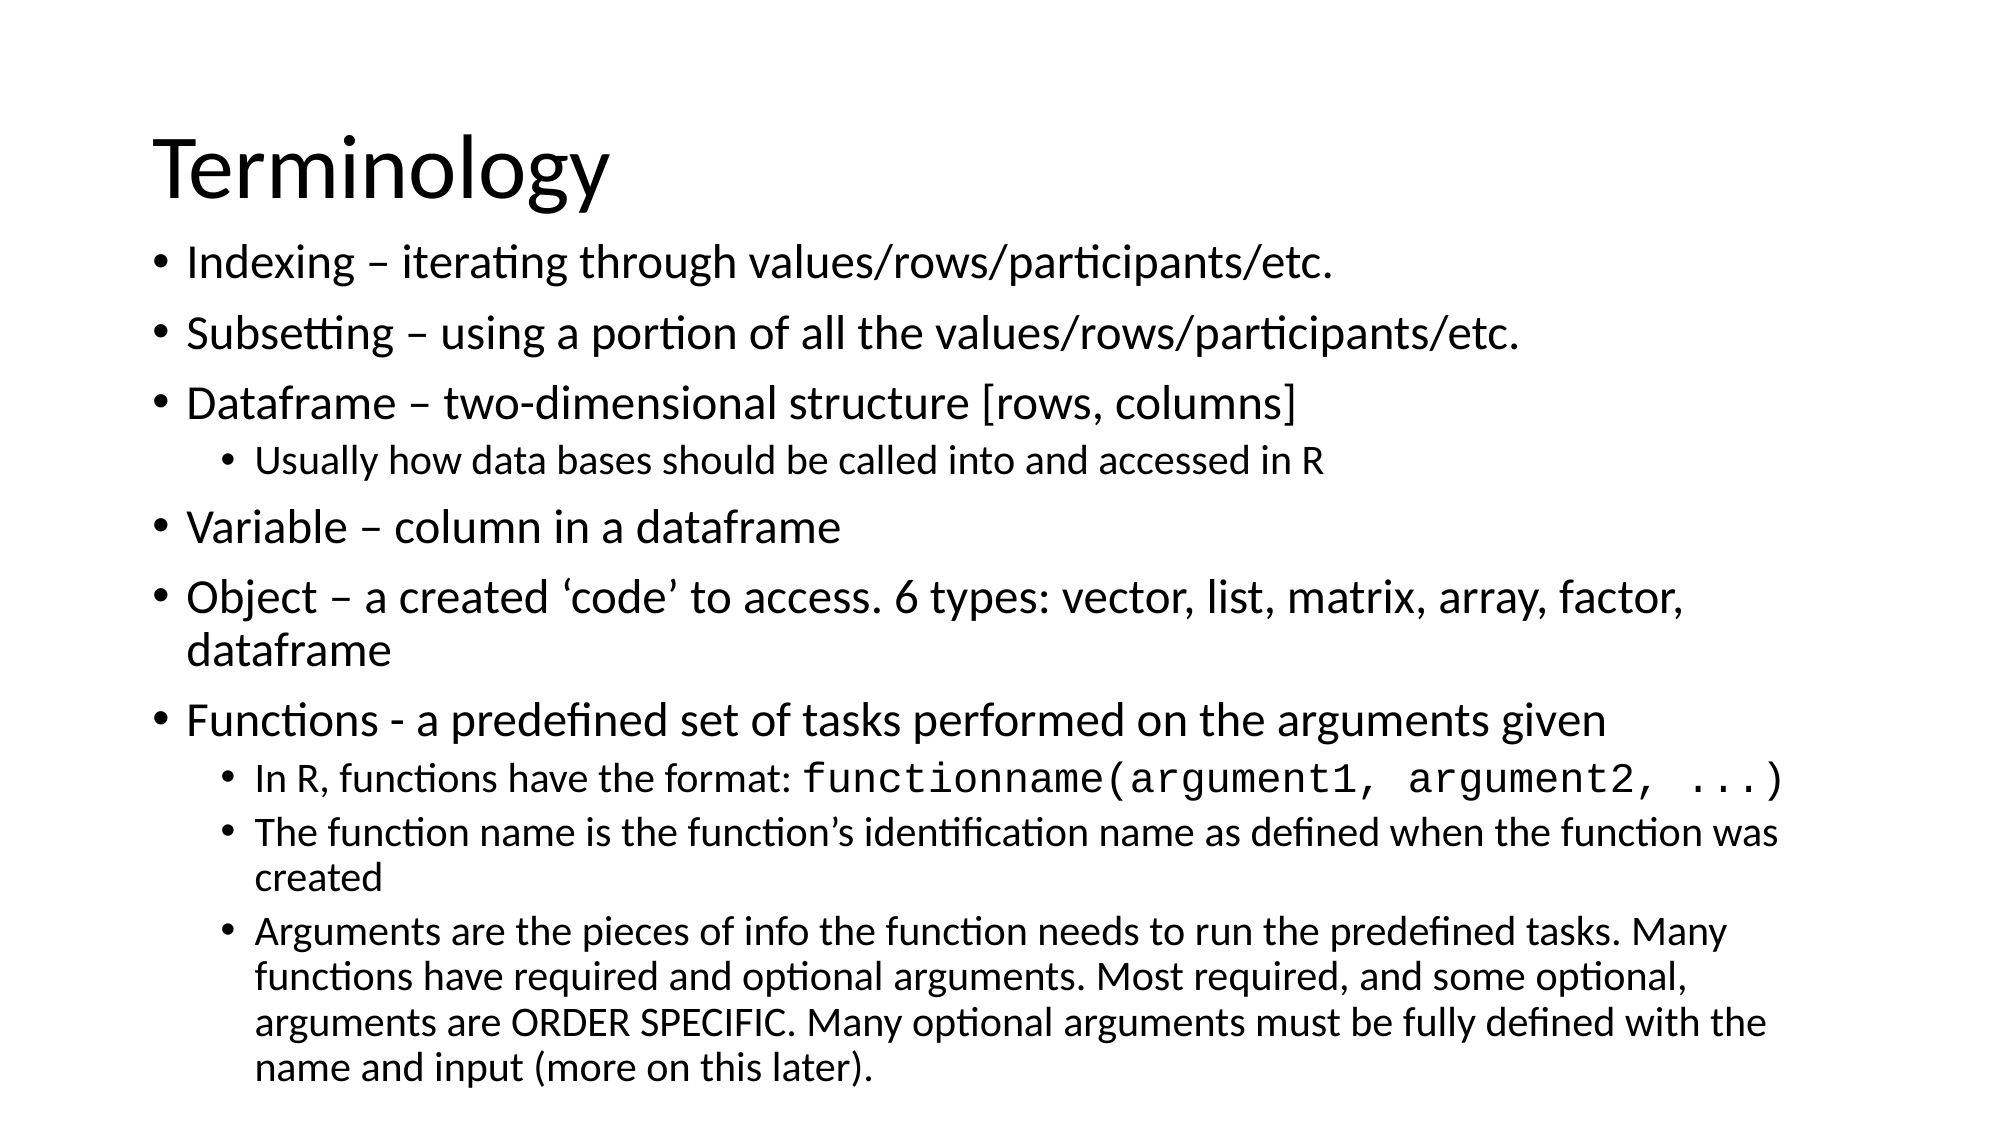

# Terminology
Indexing – iterating through values/rows/participants/etc.
Subsetting – using a portion of all the values/rows/participants/etc.
Dataframe – two-dimensional structure [rows, columns]
Usually how data bases should be called into and accessed in R
Variable – column in a dataframe
Object – a created ‘code’ to access. 6 types: vector, list, matrix, array, factor, dataframe
Functions - a predefined set of tasks performed on the arguments given
In R, functions have the format: functionname(argument1, argument2, ...)
The function name is the function’s identification name as defined when the function was created
Arguments are the pieces of info the function needs to run the predefined tasks. Many functions have required and optional arguments. Most required, and some optional, arguments are ORDER SPECIFIC. Many optional arguments must be fully defined with the name and input (more on this later).